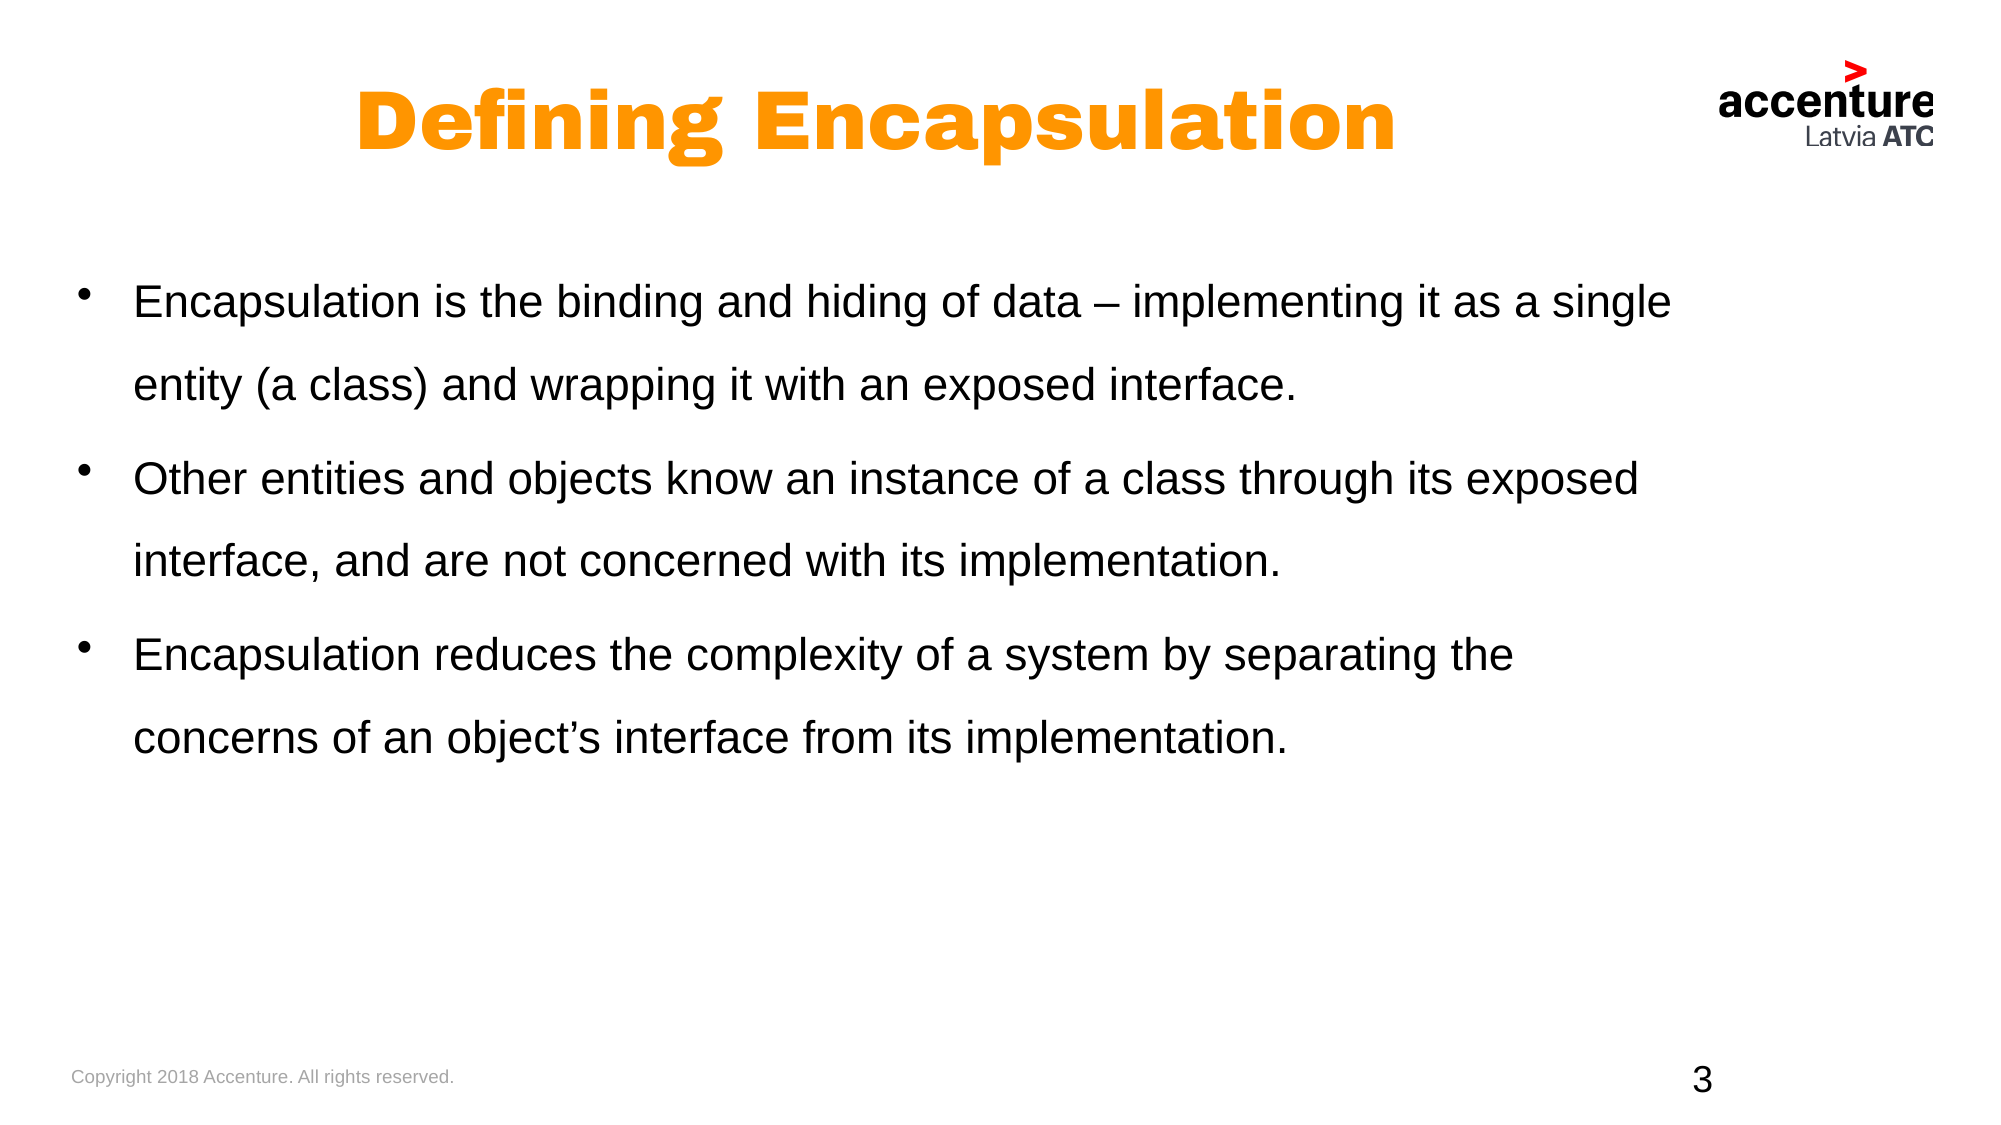

Defining Encapsulation
Encapsulation is the binding and hiding of data – implementing it as a single entity (a class) and wrapping it with an exposed interface.
Other entities and objects know an instance of a class through its exposed interface, and are not concerned with its implementation.
Encapsulation reduces the complexity of a system by separating the concerns of an object’s interface from its implementation.
3